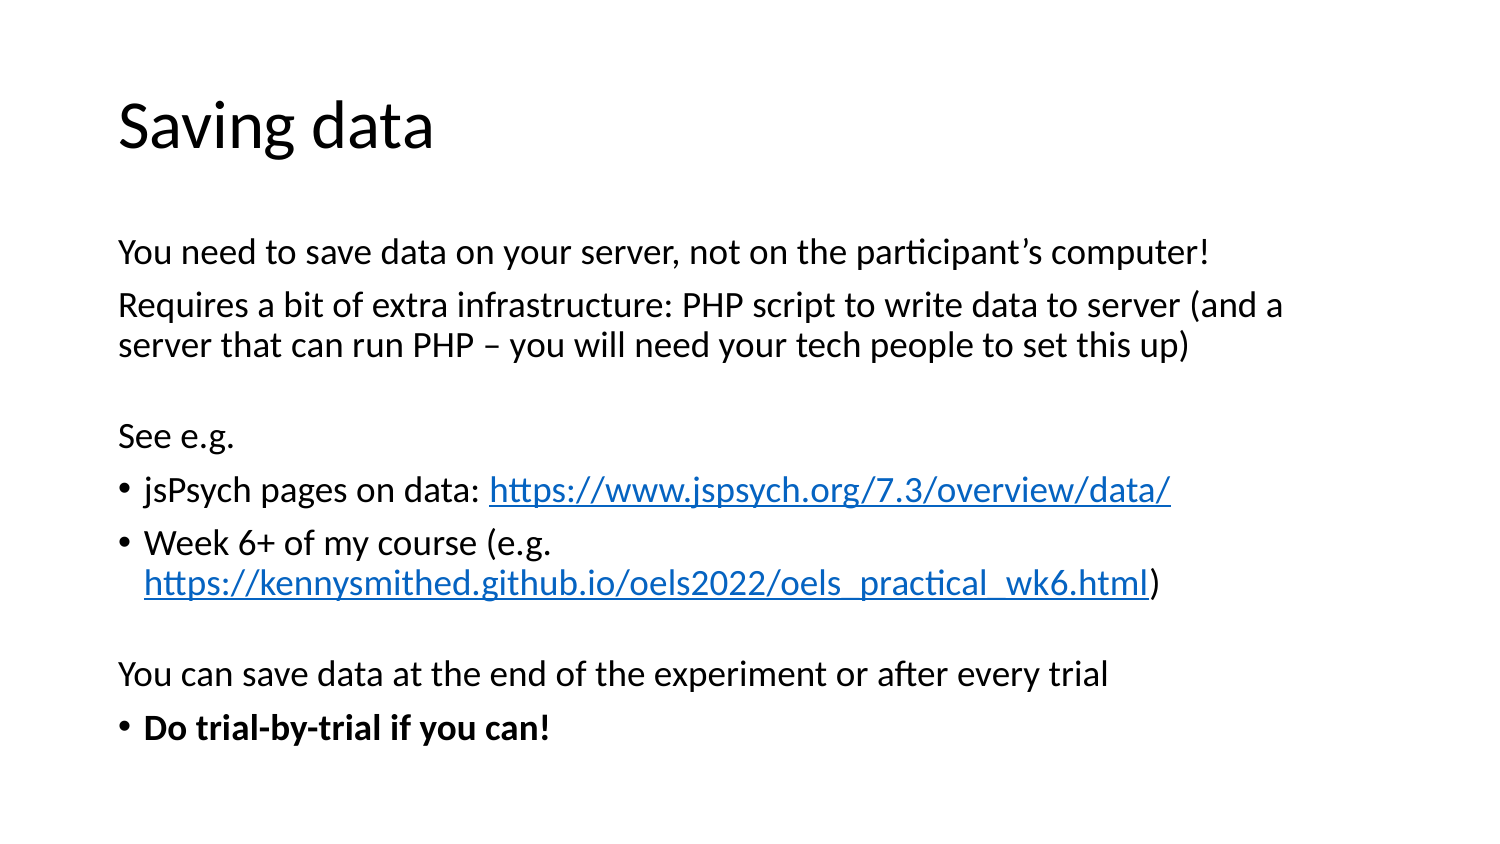

# Saving data
You need to save data on your server, not on the participant’s computer!
Requires a bit of extra infrastructure: PHP script to write data to server (and a server that can run PHP – you will need your tech people to set this up)

See e.g.
jsPsych pages on data: https://www.jspsych.org/7.3/overview/data/
Week 6+ of my course (e.g. https://kennysmithed.github.io/oels2022/oels_practical_wk6.html)

You can save data at the end of the experiment or after every trial
Do trial-by-trial if you can!